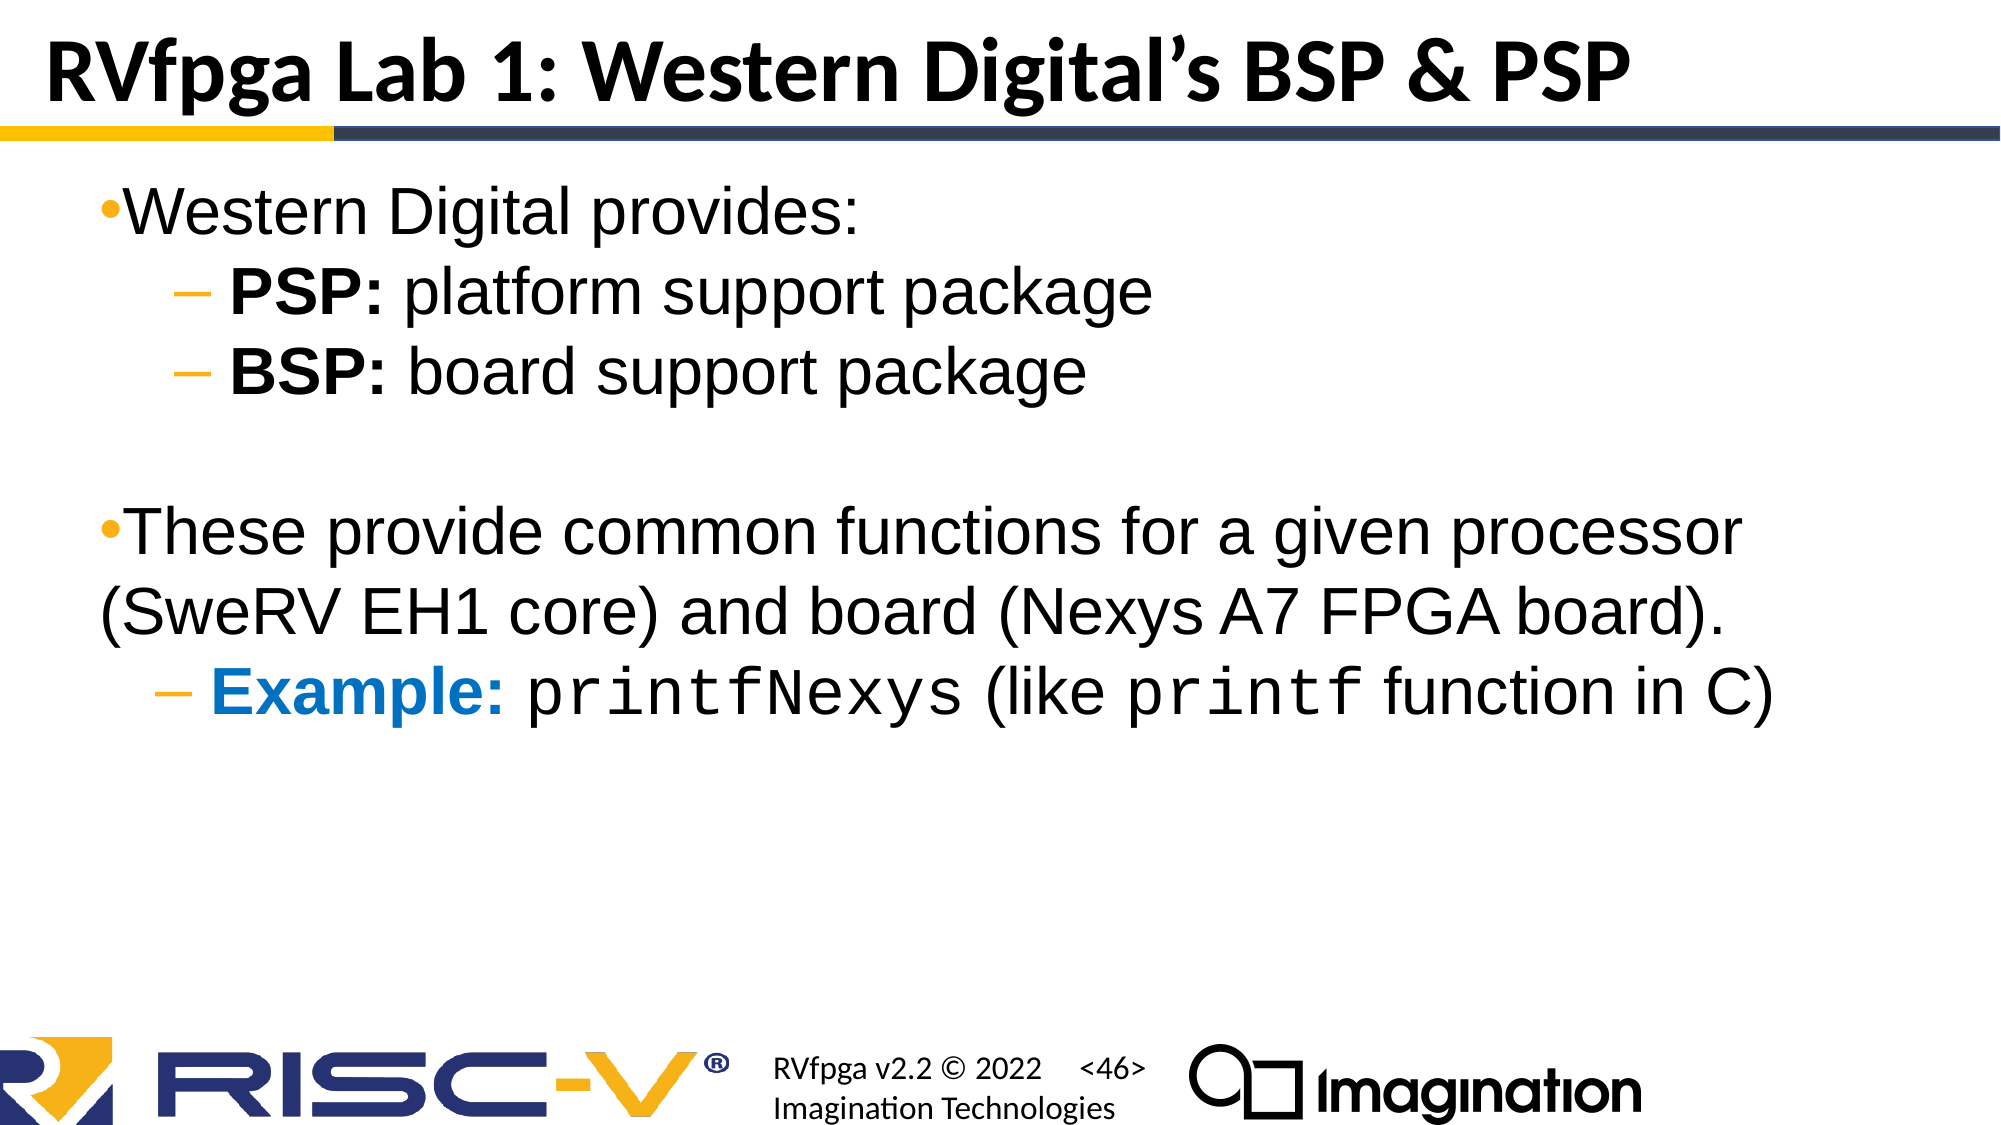

# RVfpga Lab 1: Western Digital’s BSP & PSP
Western Digital provides:
 PSP: platform support package
 BSP: board support package

These provide common functions for a given processor (SweRV EH1 core) and board (Nexys A7 FPGA board).
 Example: printfNexys (like printf function in C)